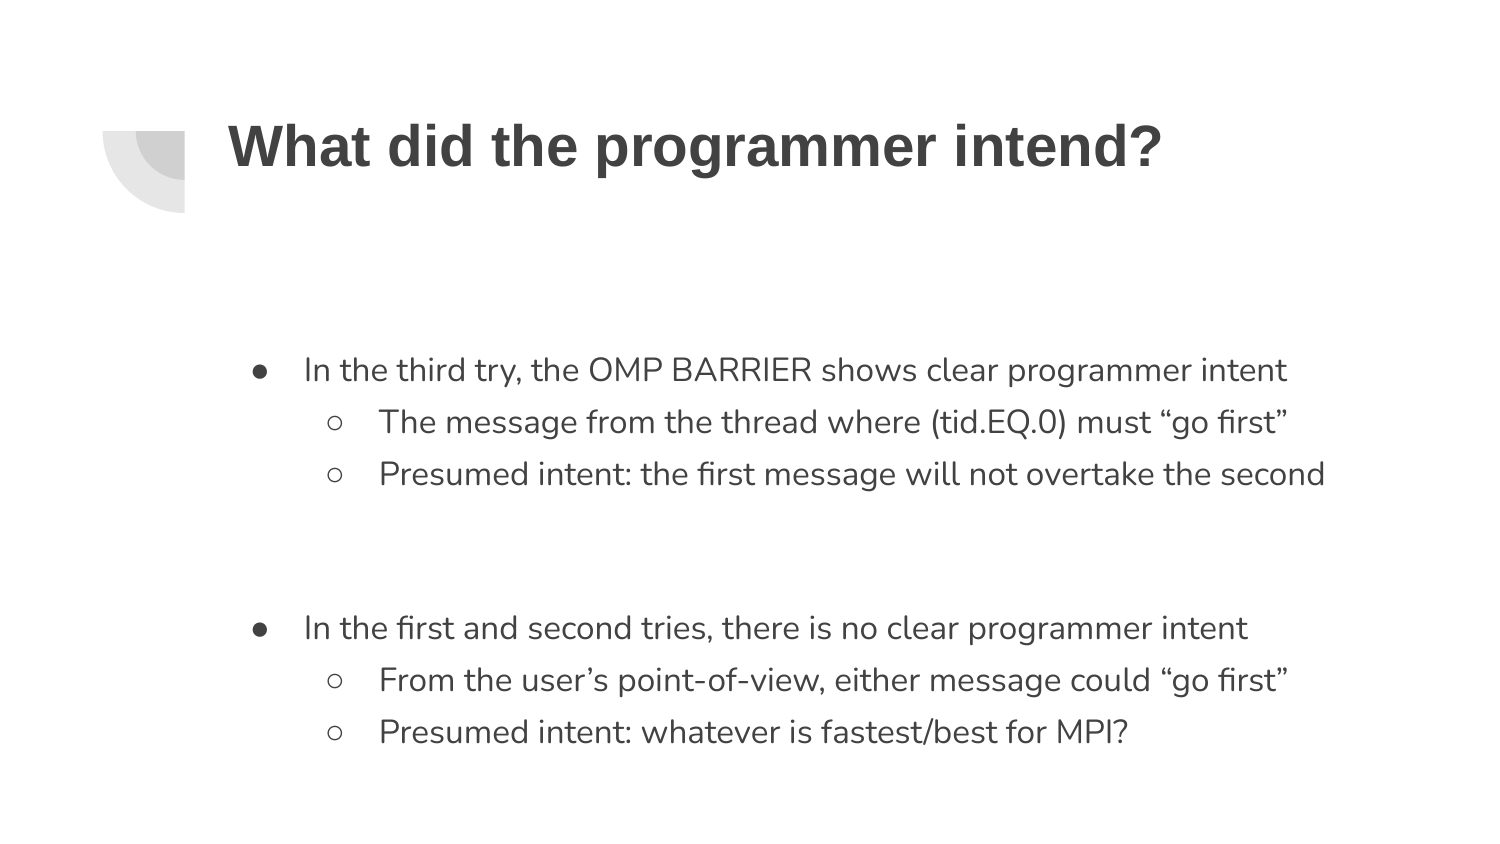

# What did the programmer intend?
In the third try, the OMP BARRIER shows clear programmer intent
The message from the thread where (tid.EQ.0) must “go first”
Presumed intent: the first message will not overtake the second

In the first and second tries, there is no clear programmer intent
From the user’s point-of-view, either message could “go first”
Presumed intent: whatever is fastest/best for MPI?